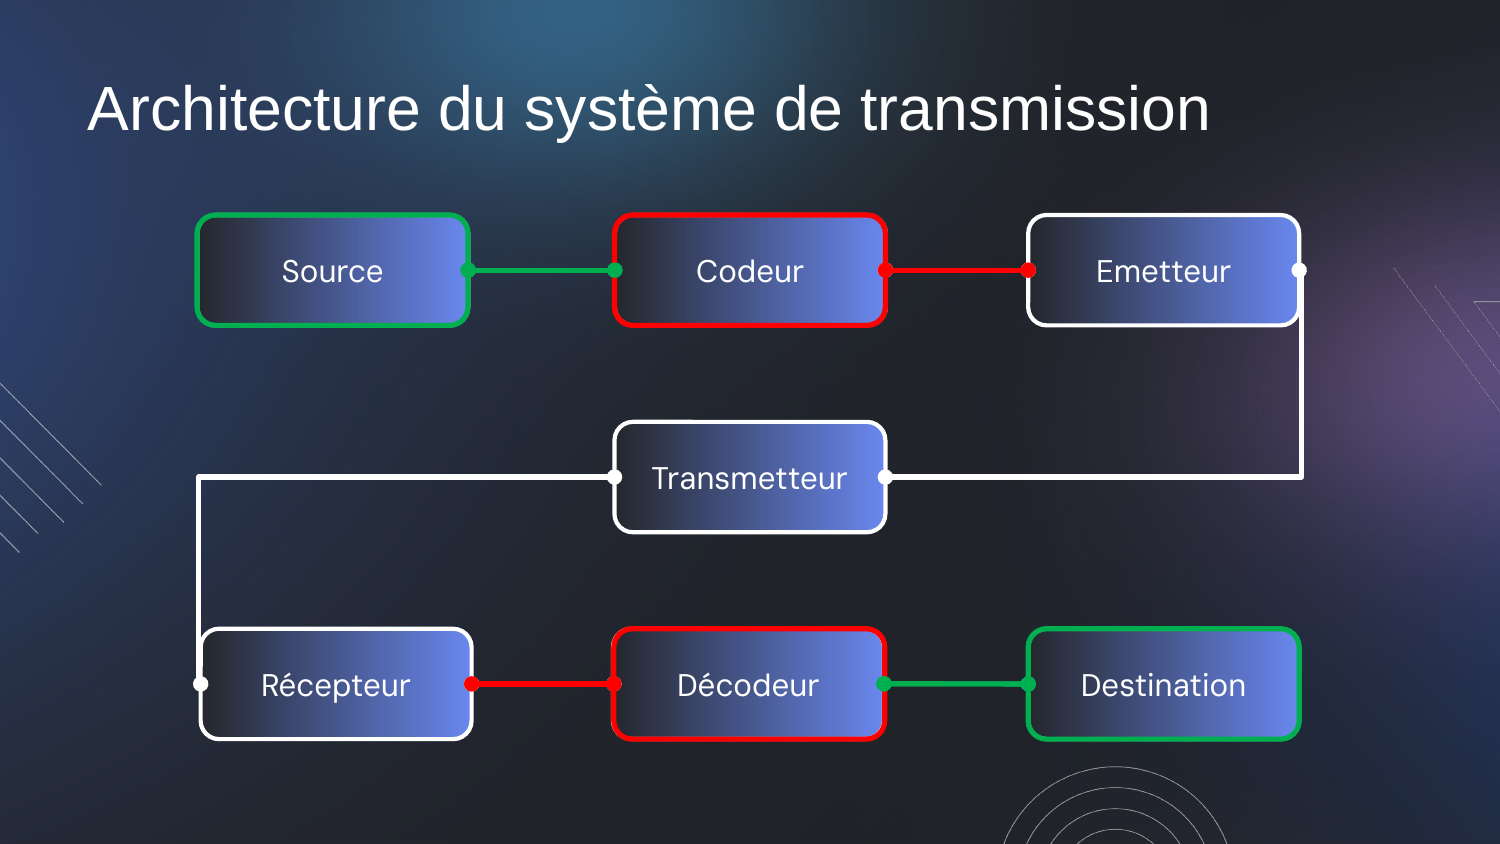

# Architecture du système de transmission
Emetteur
Source

Codeur

Transmetteur
Décodeur
Destination

Récepteur